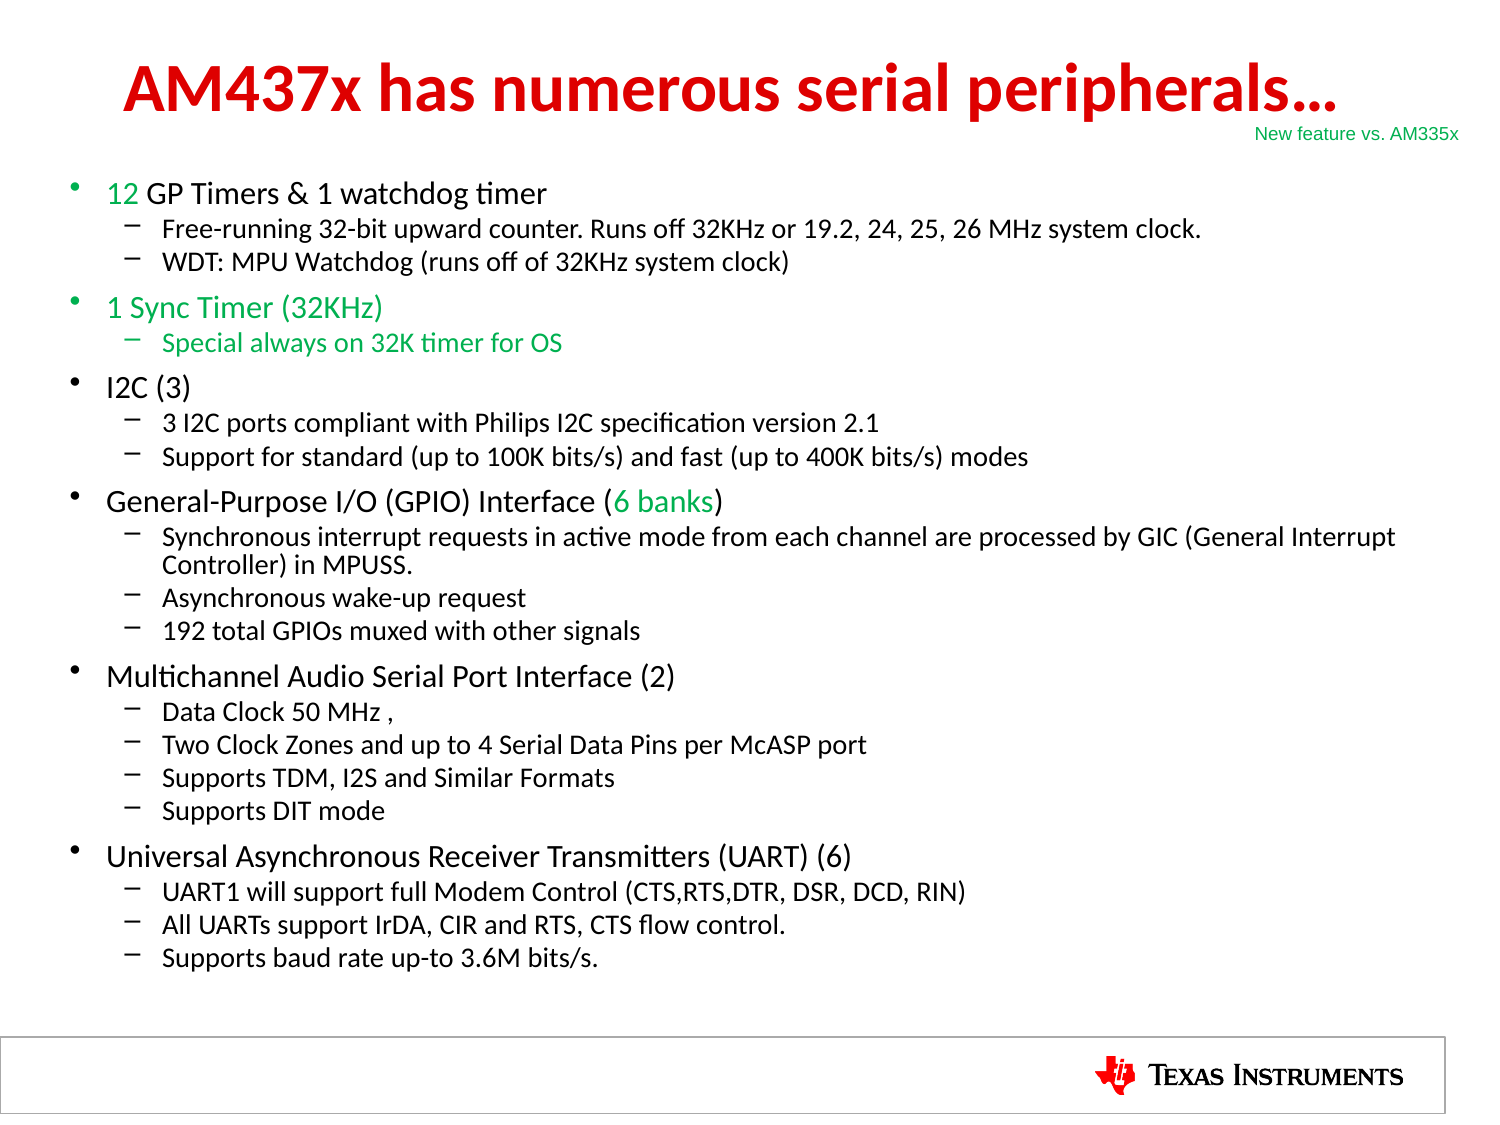

# AM437x has numerous serial peripherals…
New feature vs. AM335x
12 GP Timers & 1 watchdog timer
Free-running 32-bit upward counter. Runs off 32KHz or 19.2, 24, 25, 26 MHz system clock.
WDT: MPU Watchdog (runs off of 32KHz system clock)
1 Sync Timer (32KHz)
Special always on 32K timer for OS
I2C (3)
3 I2C ports compliant with Philips I2C specification version 2.1
Support for standard (up to 100K bits/s) and fast (up to 400K bits/s) modes
General-Purpose I/O (GPIO) Interface (6 banks)
Synchronous interrupt requests in active mode from each channel are processed by GIC (General Interrupt Controller) in MPUSS.
Asynchronous wake-up request
192 total GPIOs muxed with other signals
Multichannel Audio Serial Port Interface (2)
Data Clock 50 MHz ,
Two Clock Zones and up to 4 Serial Data Pins per McASP port
Supports TDM, I2S and Similar Formats
Supports DIT mode
Universal Asynchronous Receiver Transmitters (UART) (6)
UART1 will support full Modem Control (CTS,RTS,DTR, DSR, DCD, RIN)
All UARTs support IrDA, CIR and RTS, CTS flow control.
Supports baud rate up-to 3.6M bits/s.